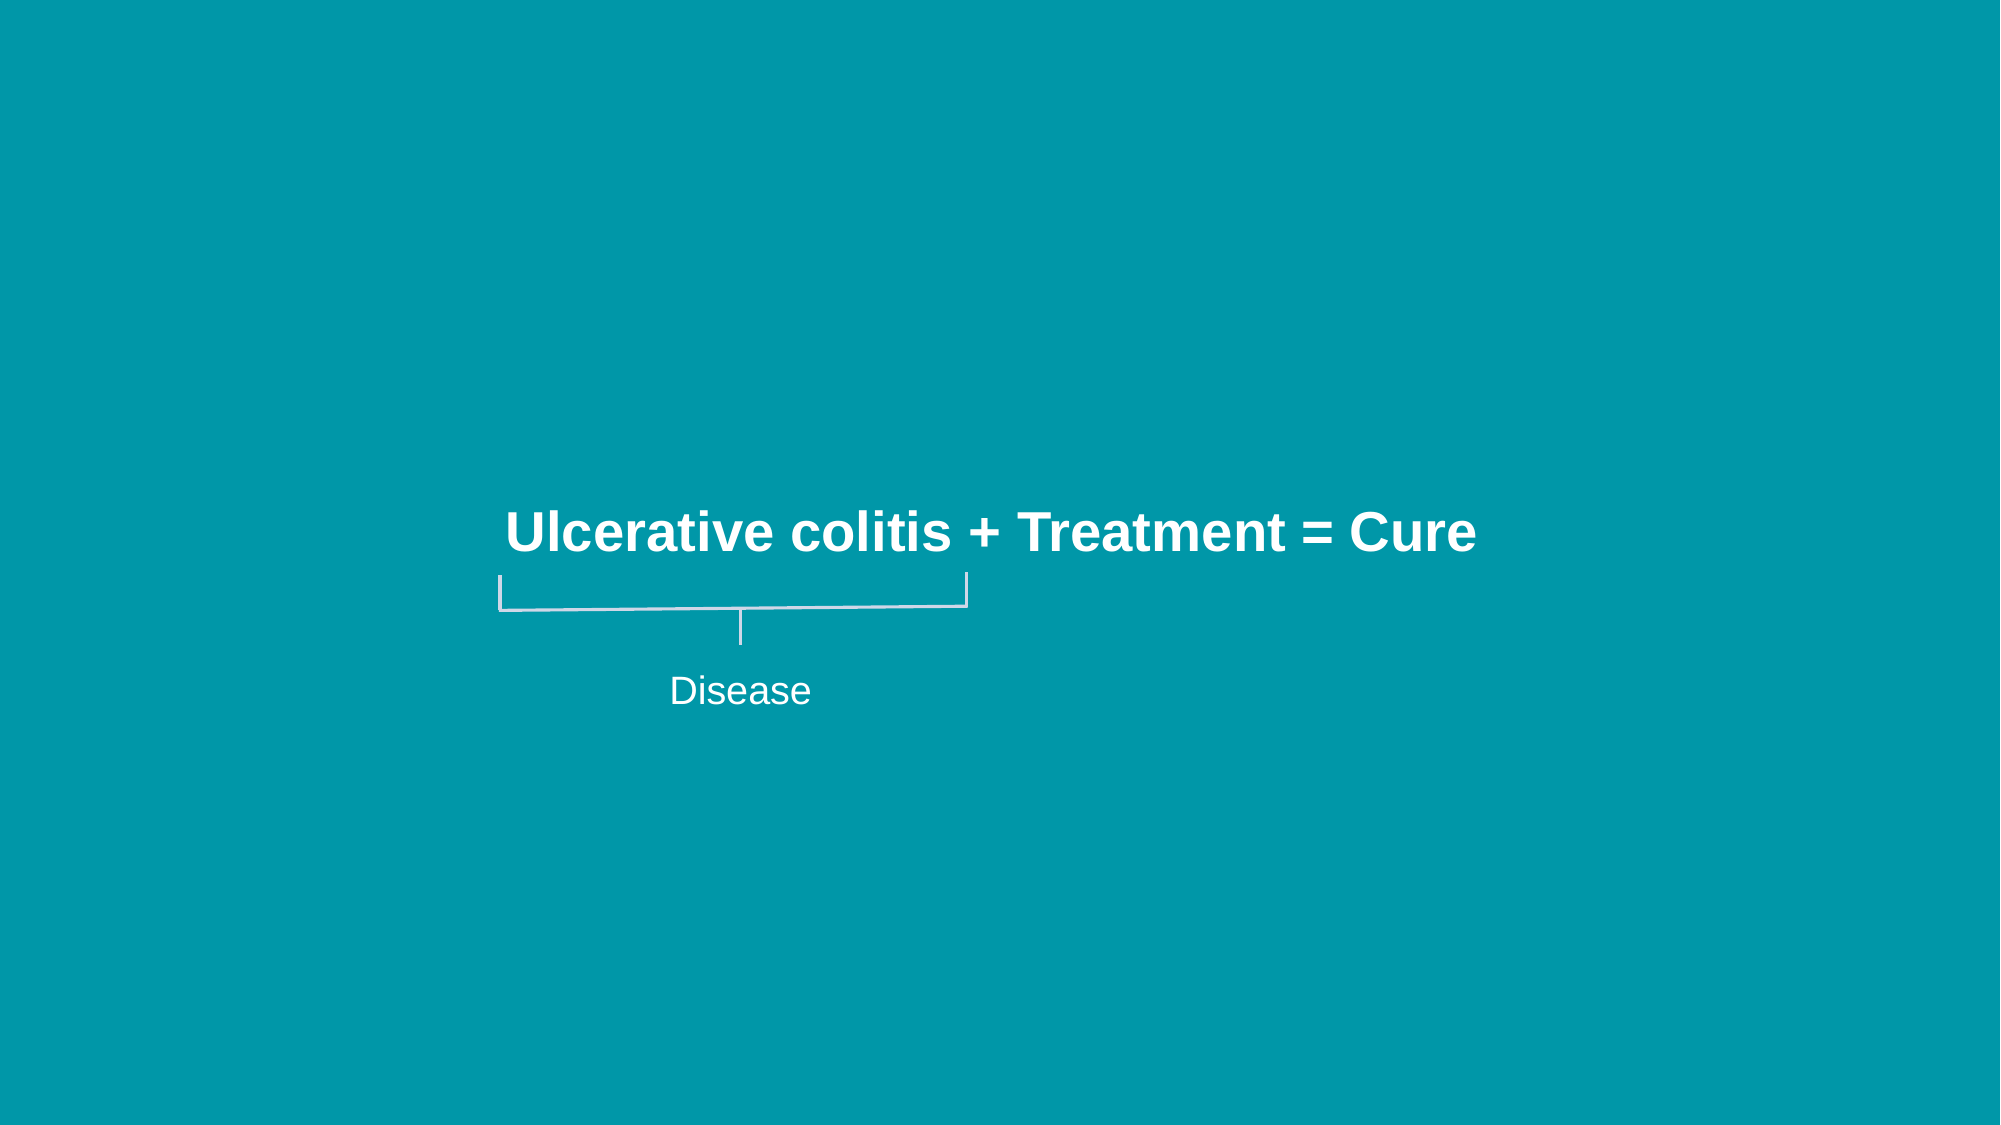

Ulcerative colitis + Treatment = Cure

Disease